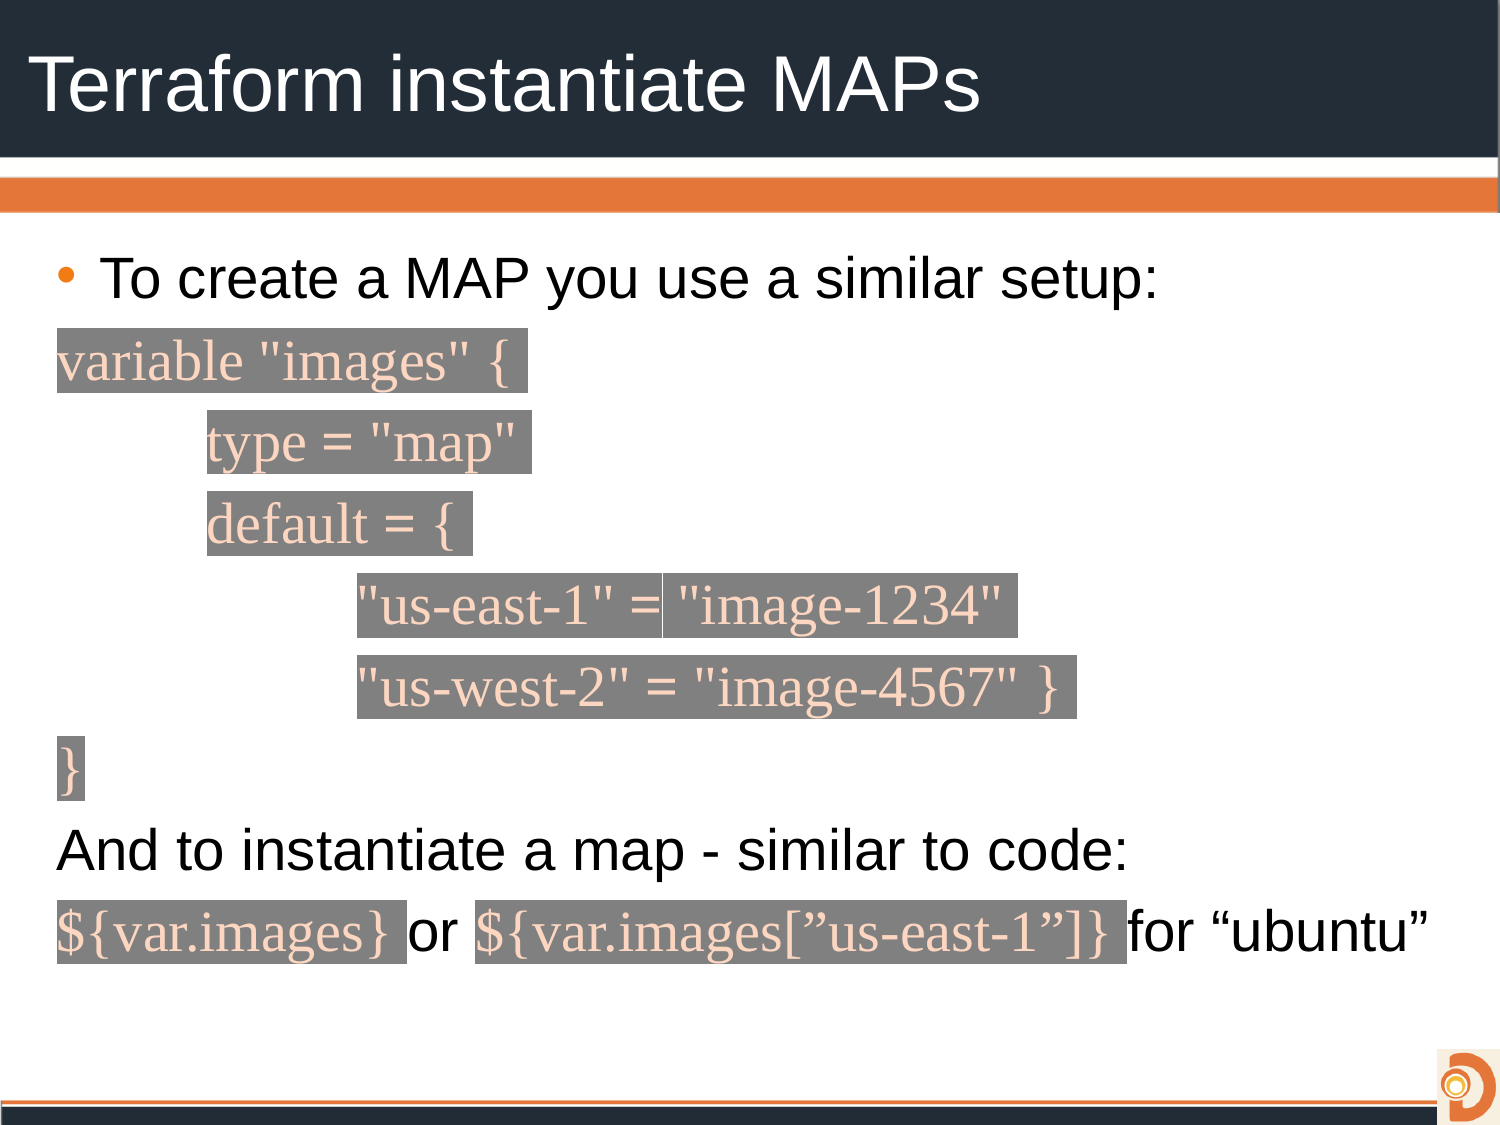

# Terraform instantiate MAPs
 To create a MAP you use a similar setup:
variable "images" {
	type = "map"
	default = {
		"us-east-1" = "image-1234"
		"us-west-2" = "image-4567" }
}
And to instantiate a map - similar to code:
${var.images} or ${var.images[”us-east-1”]} for “ubuntu”